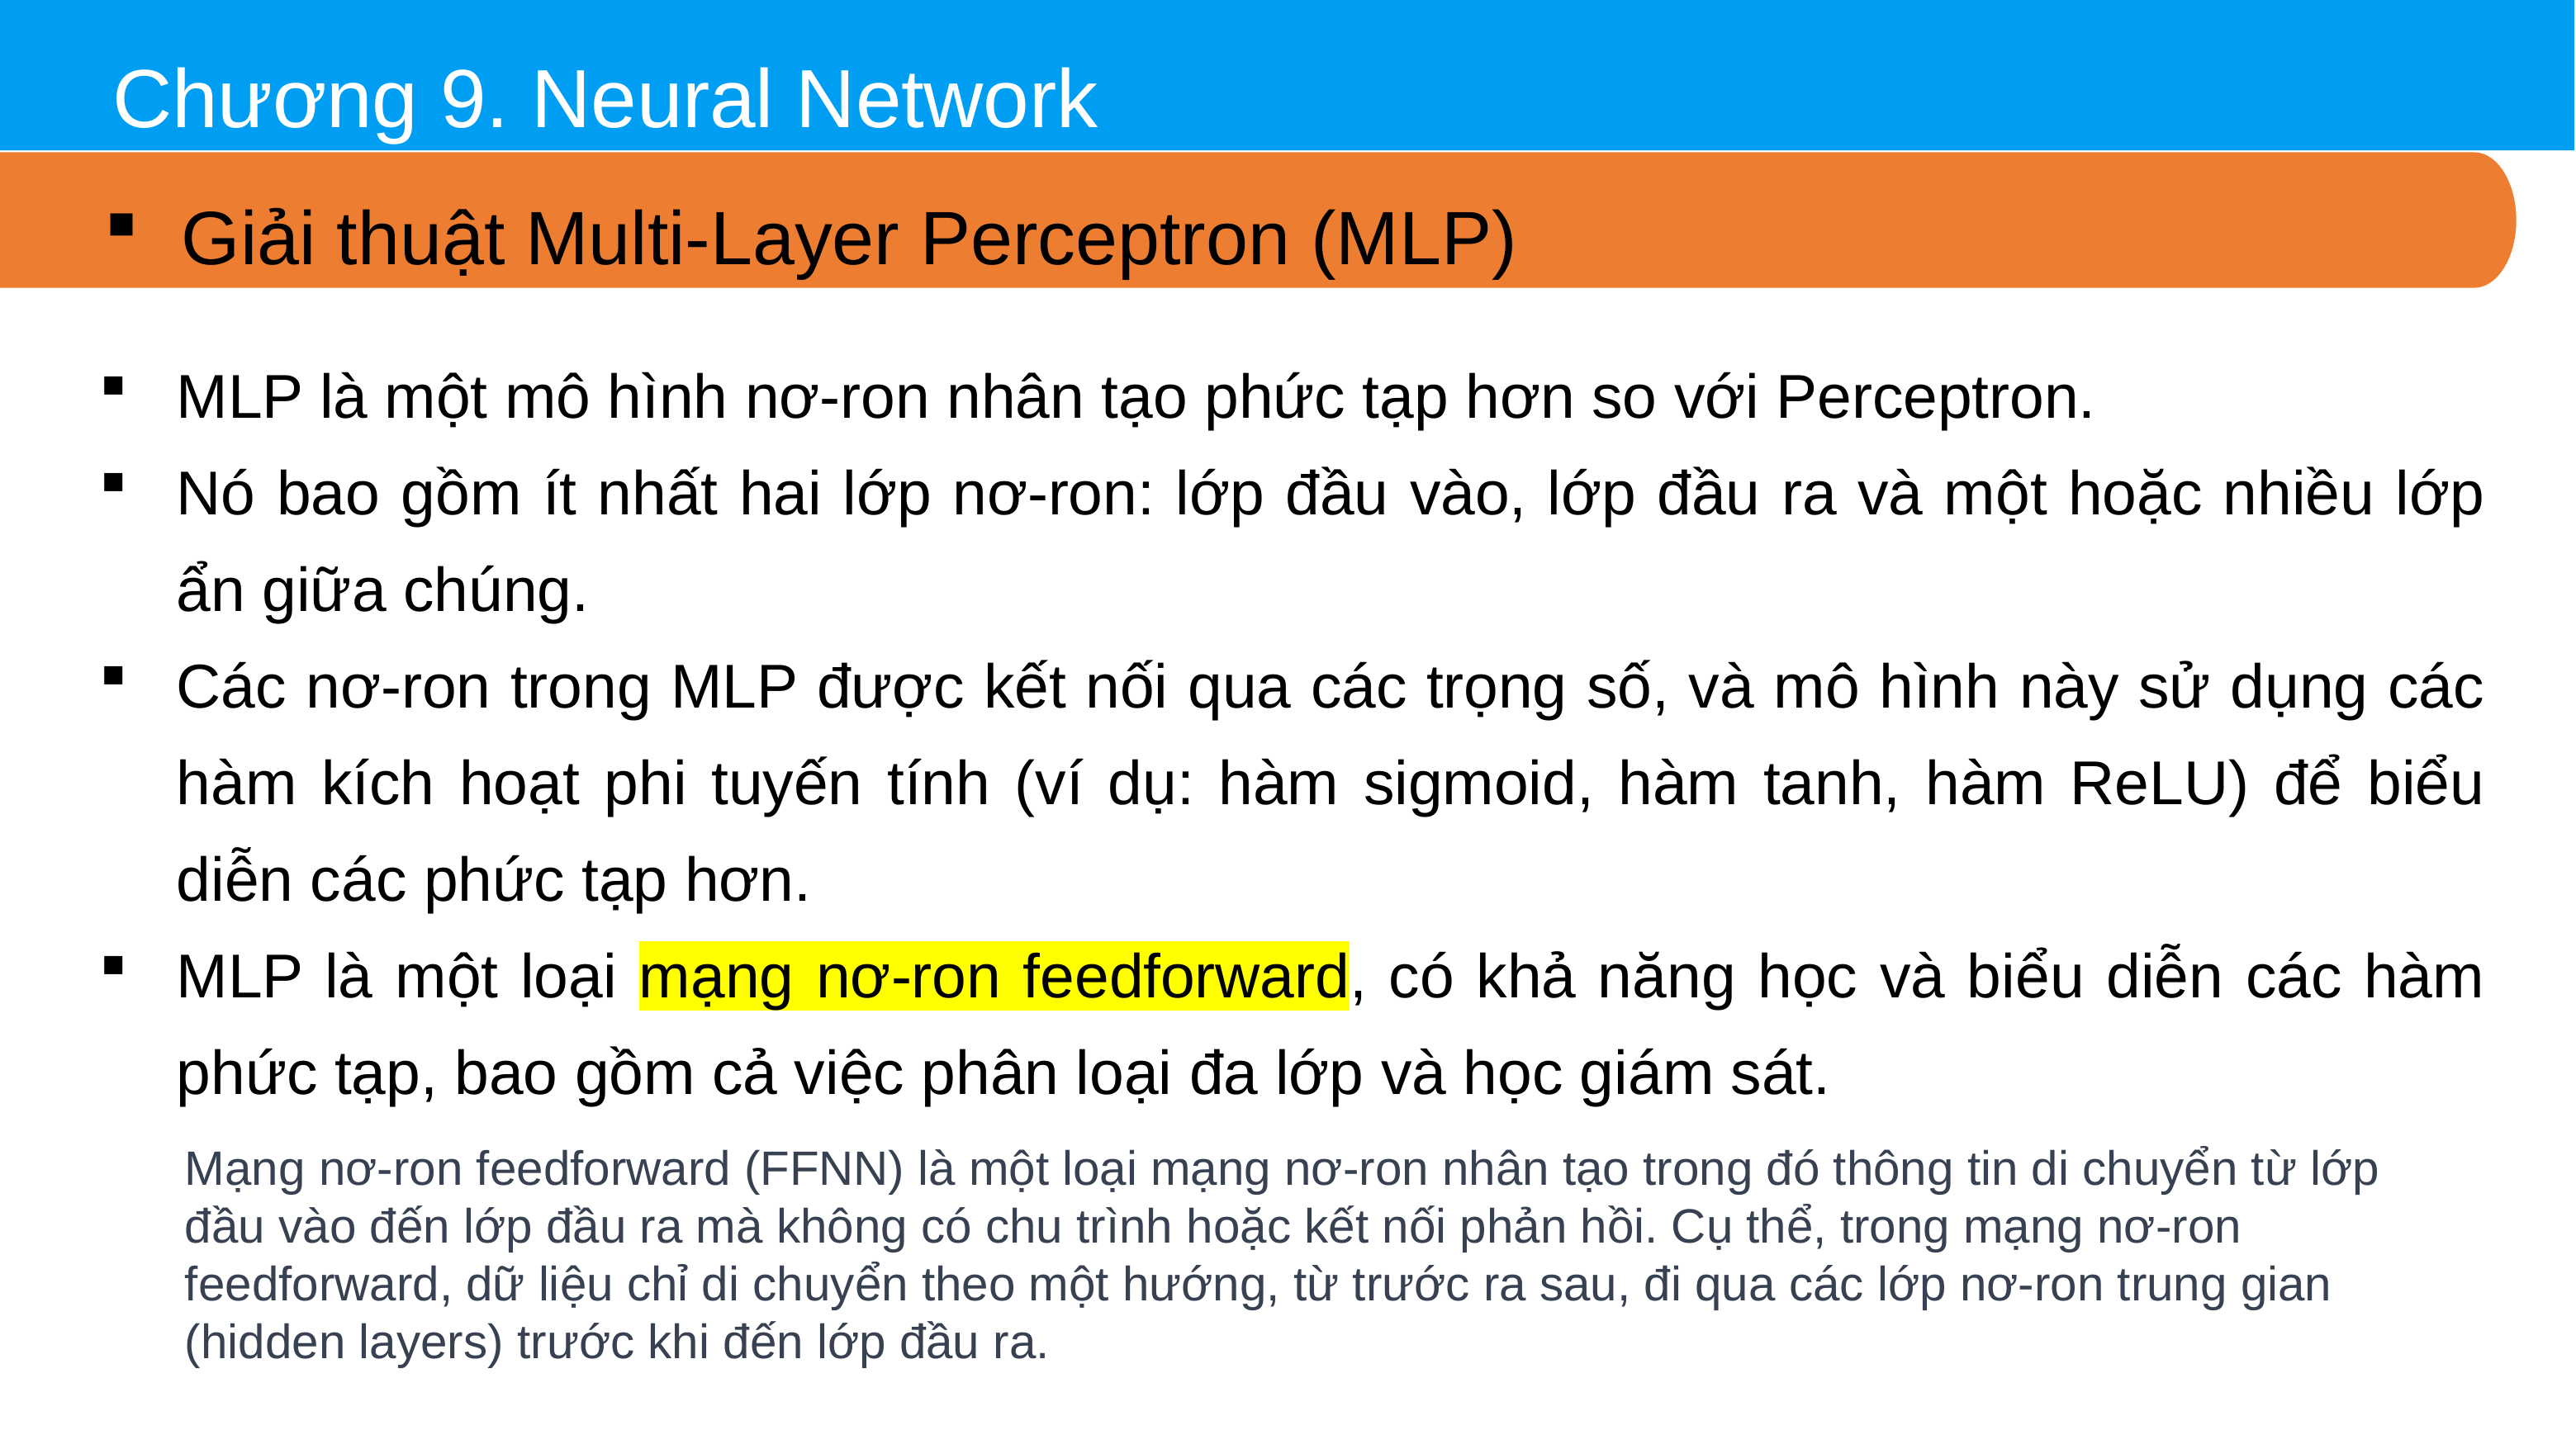

Chương 9. Neural Network

Giải thuật Multi-Layer Perceptron (MLP)
MLP là một mô hình nơ-ron nhân tạo phức tạp hơn so với Perceptron.
Nó bao gồm ít nhất hai lớp nơ-ron: lớp đầu vào, lớp đầu ra và một hoặc nhiều lớp ẩn giữa chúng.
Các nơ-ron trong MLP được kết nối qua các trọng số, và mô hình này sử dụng các hàm kích hoạt phi tuyến tính (ví dụ: hàm sigmoid, hàm tanh, hàm ReLU) để biểu diễn các phức tạp hơn.
MLP là một loại mạng nơ-ron feedforward, có khả năng học và biểu diễn các hàm phức tạp, bao gồm cả việc phân loại đa lớp và học giám sát.
Mạng nơ-ron feedforward (FFNN) là một loại mạng nơ-ron nhân tạo trong đó thông tin di chuyển từ lớp đầu vào đến lớp đầu ra mà không có chu trình hoặc kết nối phản hồi. Cụ thể, trong mạng nơ-ron feedforward, dữ liệu chỉ di chuyển theo một hướng, từ trước ra sau, đi qua các lớp nơ-ron trung gian (hidden layers) trước khi đến lớp đầu ra.